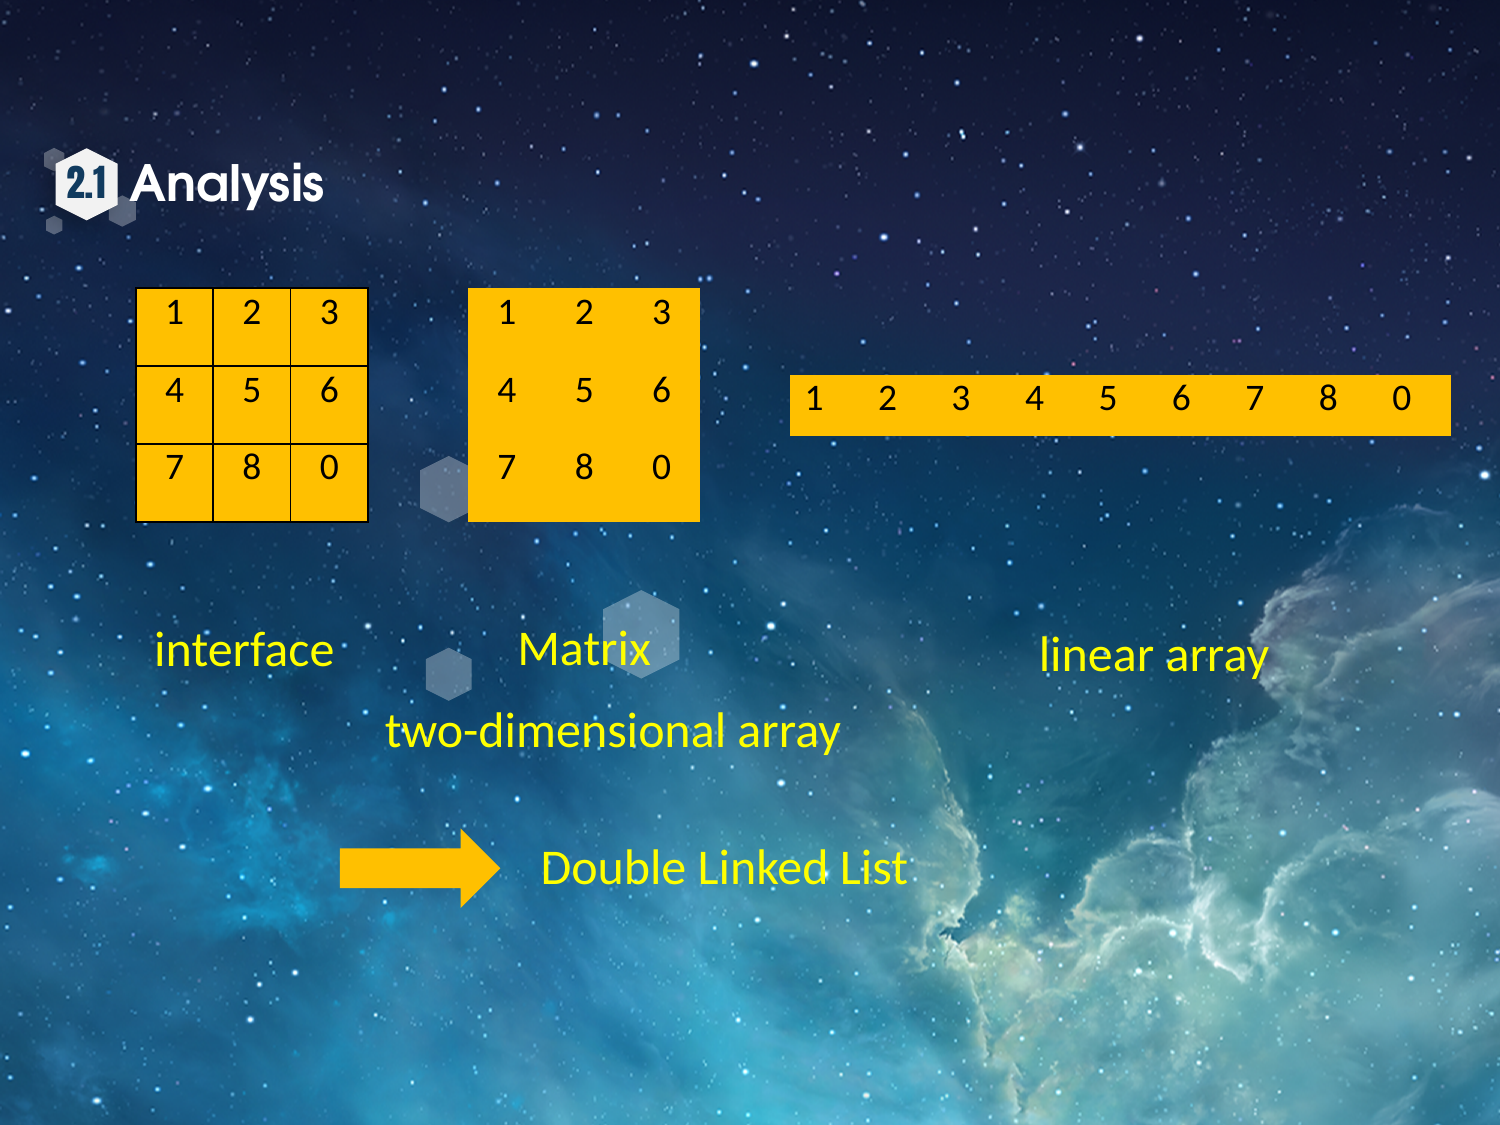

Analysis

2.1

| 1 | 2 | 3 |
| --- | --- | --- |
| 4 | 5 | 6 |
| 7 | 8 | 0 |
| 1 | 2 | 3 |
| --- | --- | --- |
| 4 | 5 | 6 |
| 7 | 8 | 0 |
e7d195523061f1c0dc554706afe4c72a60a25314cbaece805811E654B44695D34D35691164BB3D154CCFD5D798F6FEAD99EAA8F1ADC3D4AFA5BC9ED0BB3A4B45073A038AC38E89AB54D31AA59602B9F11A29459BC811AFFFA14FAC33C3365C606D4A9B828D9B47644FD31A26227C57F171D0EA28235B16E285722CCD2A819A713F267EDCB03A09C0
| 1 | 2 | 3 | 4 | 5 | 6 | 7 | 8 | 0 |
| --- | --- | --- | --- | --- | --- | --- | --- | --- |

Matrix
 interface
linear array

two-dimensional array
Double Linked List